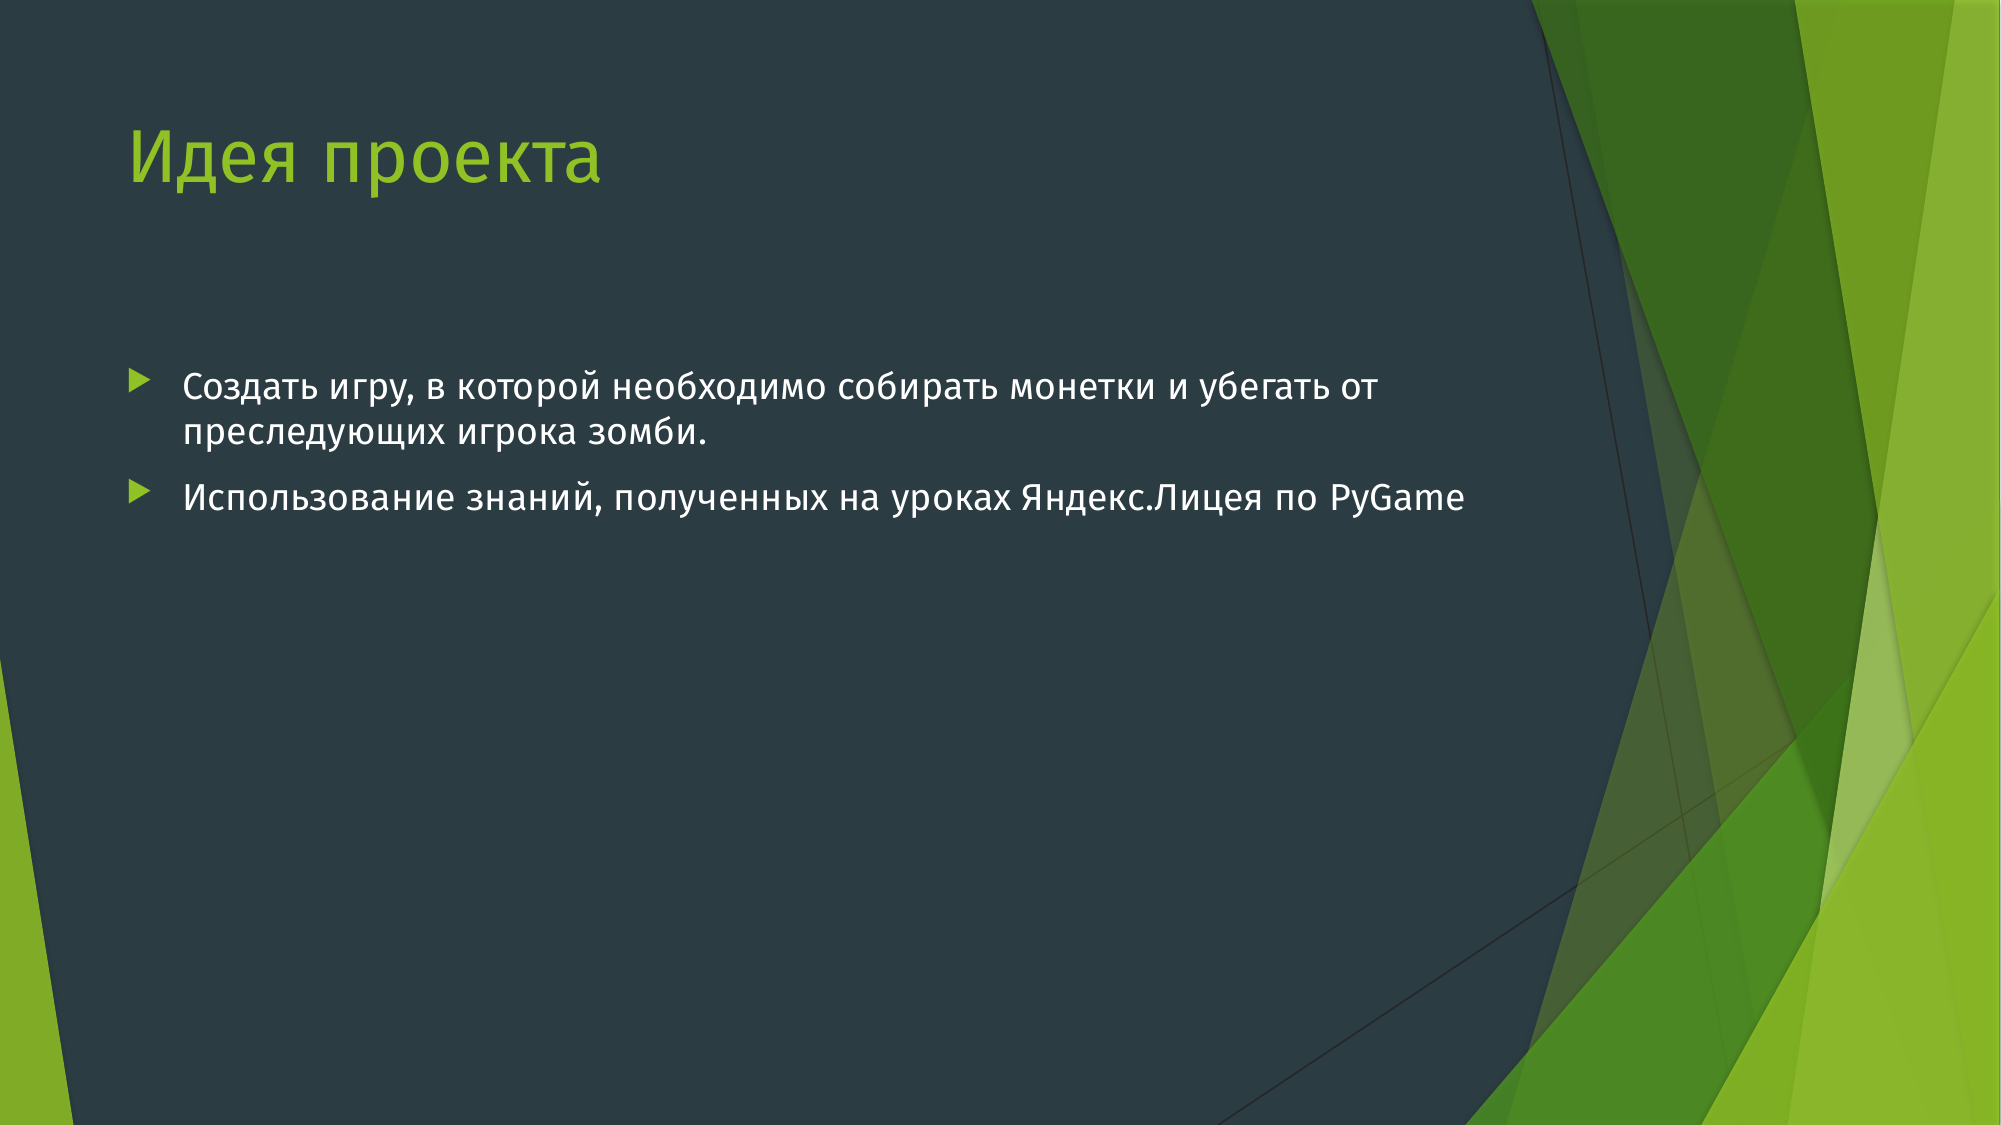

# Идея проекта
Создать игру, в которой необходимо собирать монетки и убегать от преследующих игрока зомби.
Использование знаний, полученных на уроках Яндекс.Лицея по PyGame